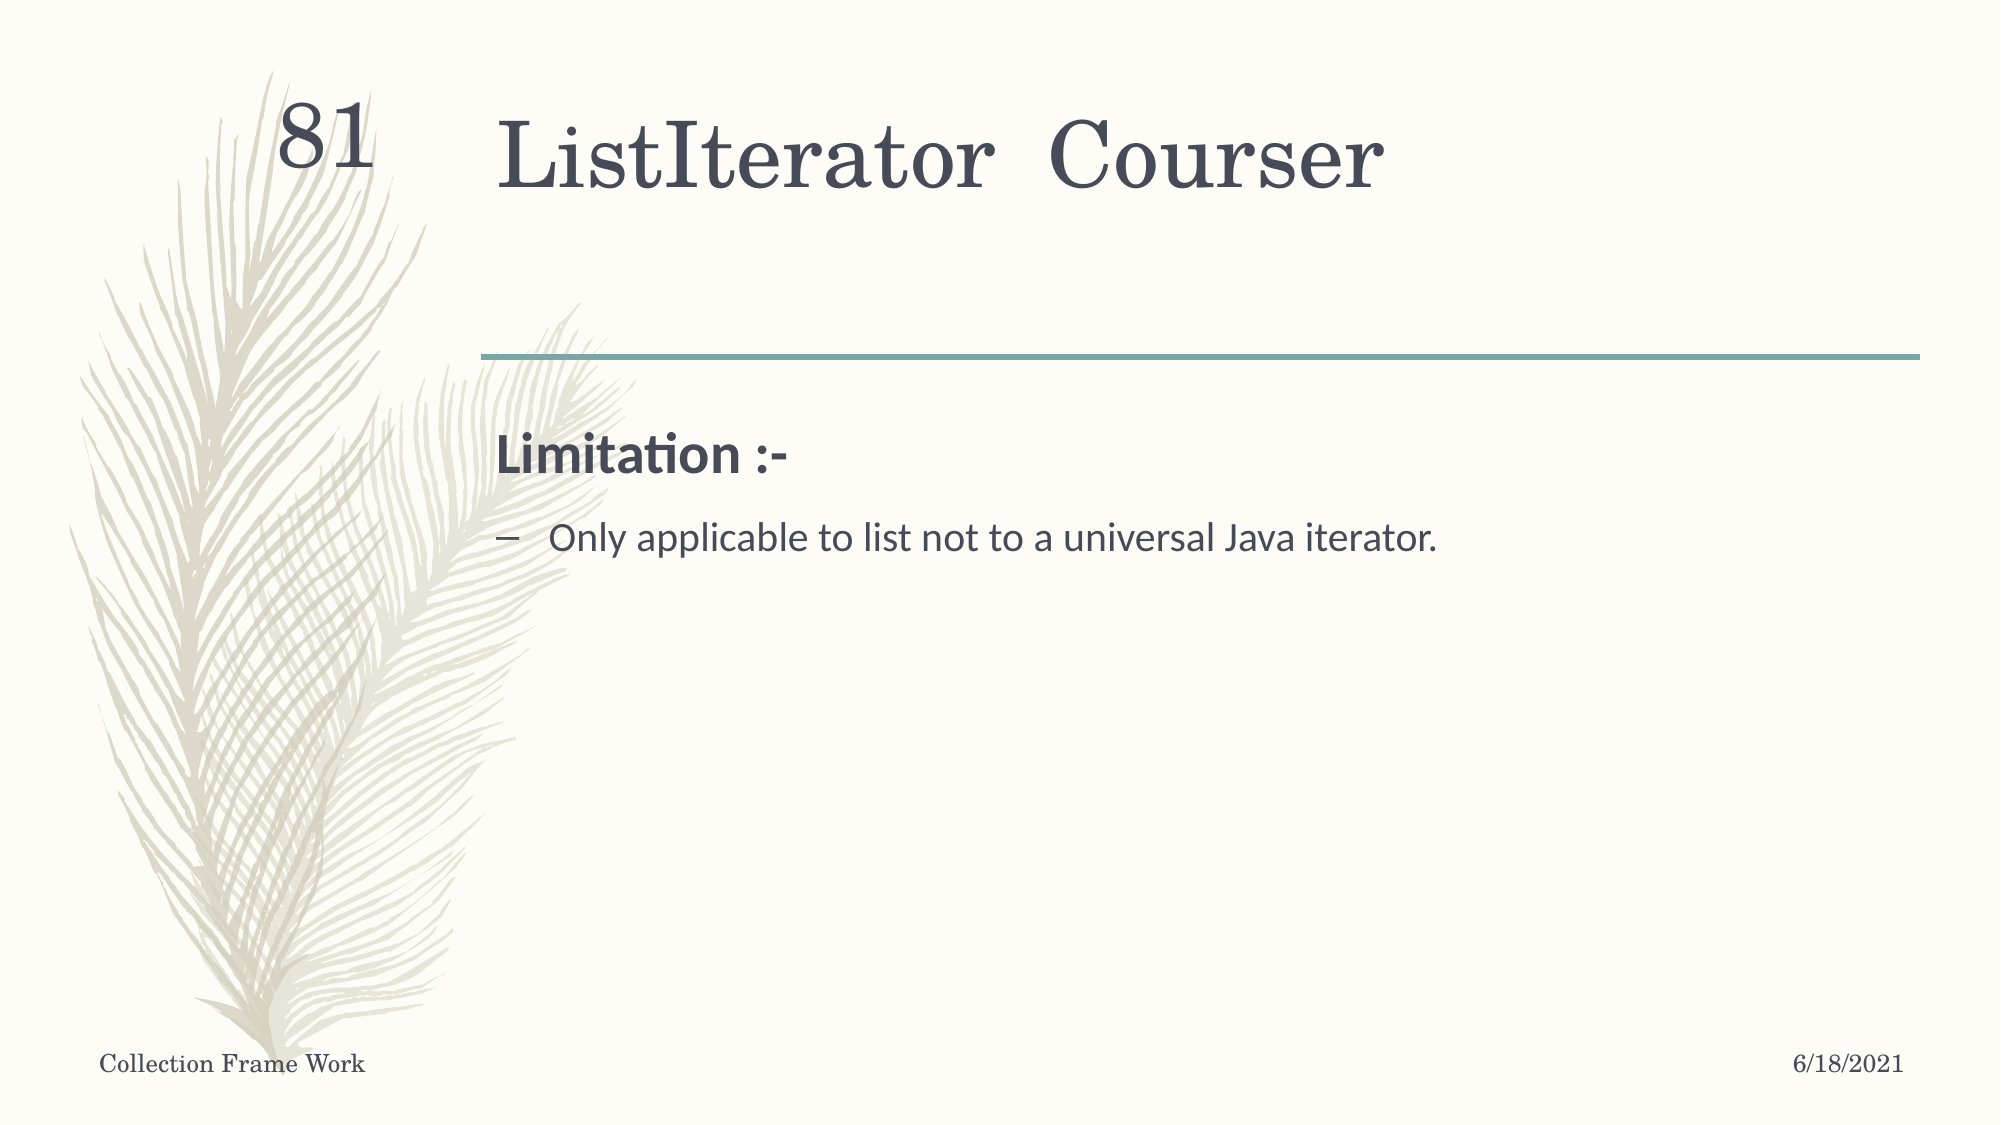

# ListIterator  Courser
81
Limitation :-
Only applicable to list not to a universal Java iterator.

Collection Frame Work
6/18/2021